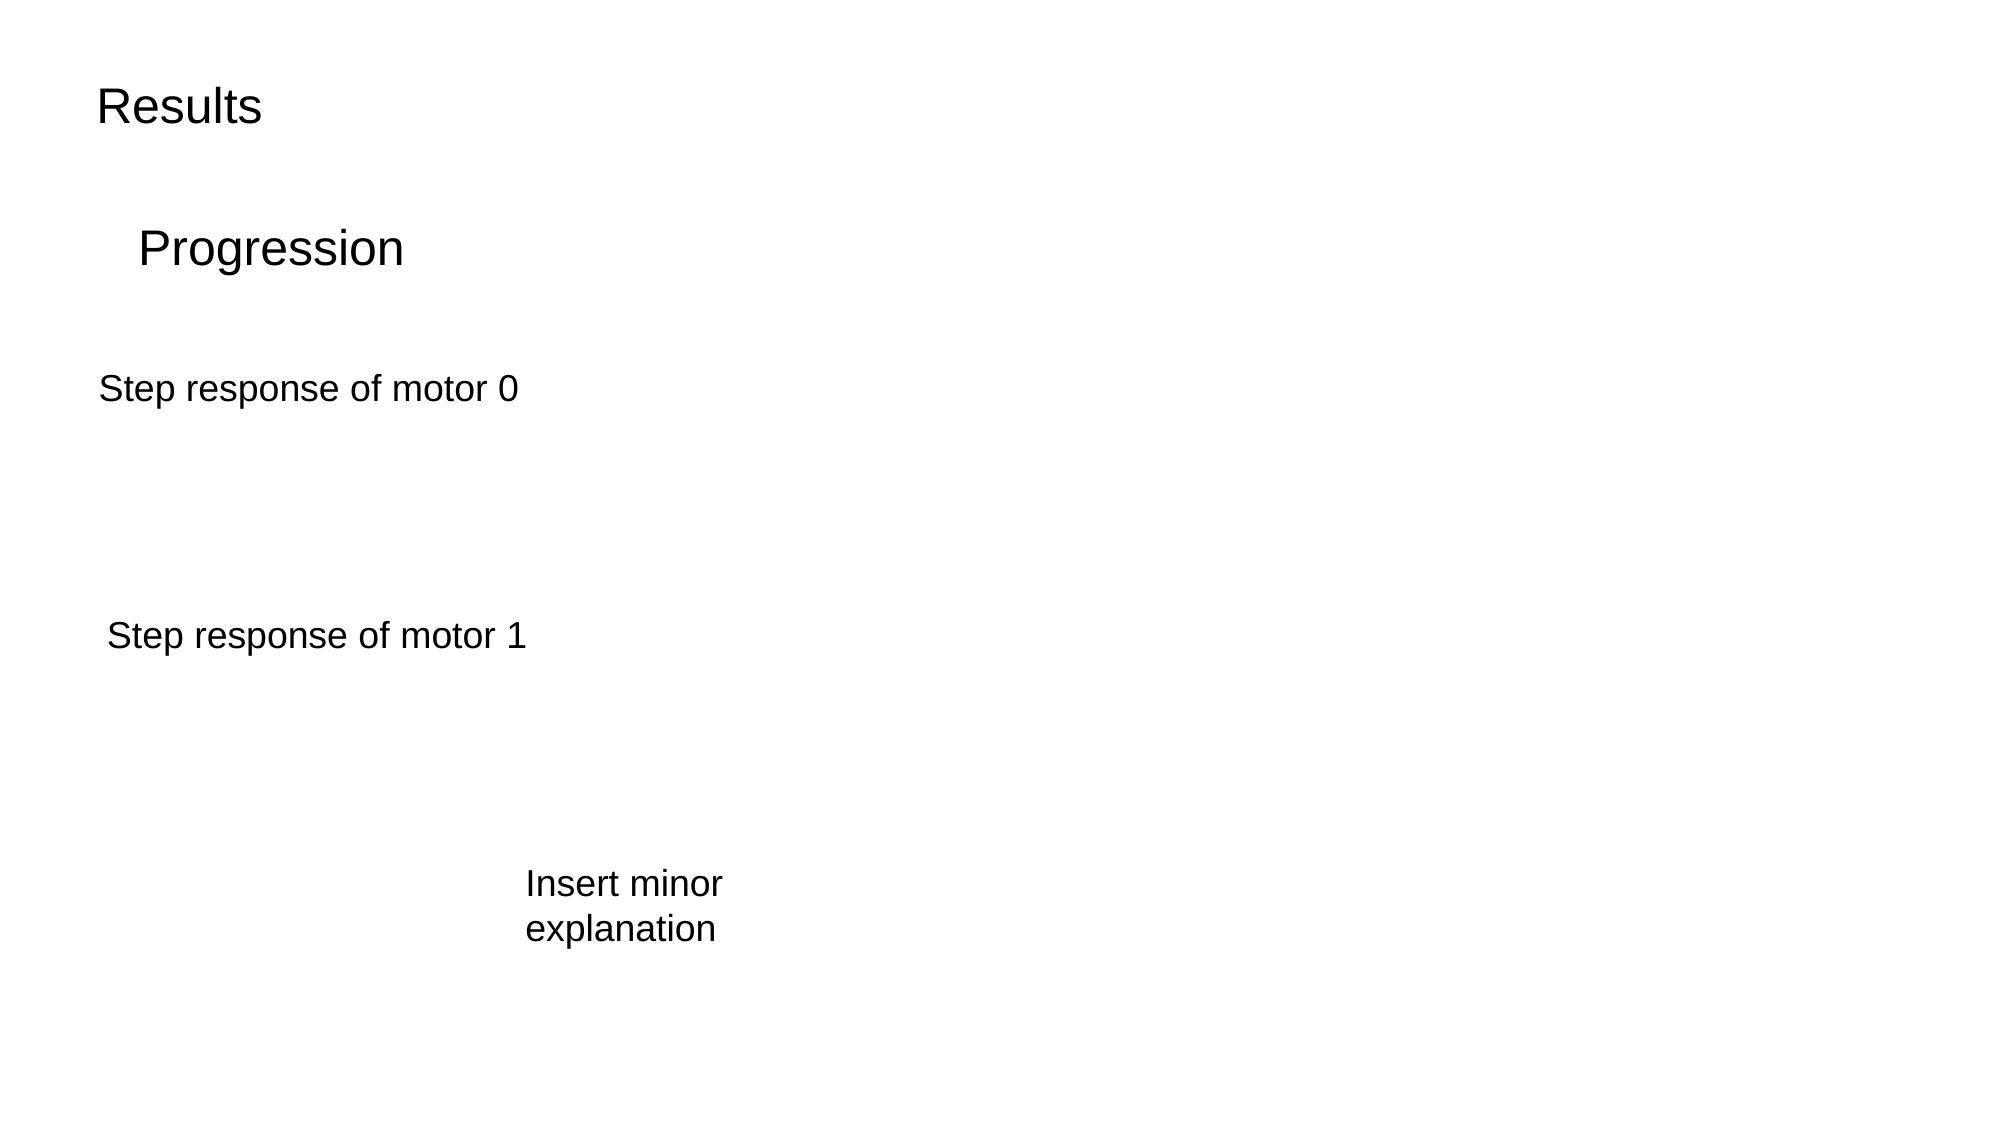

Results
Progression
Step response of motor 0
Step response of motor 1
Insert minor explanation